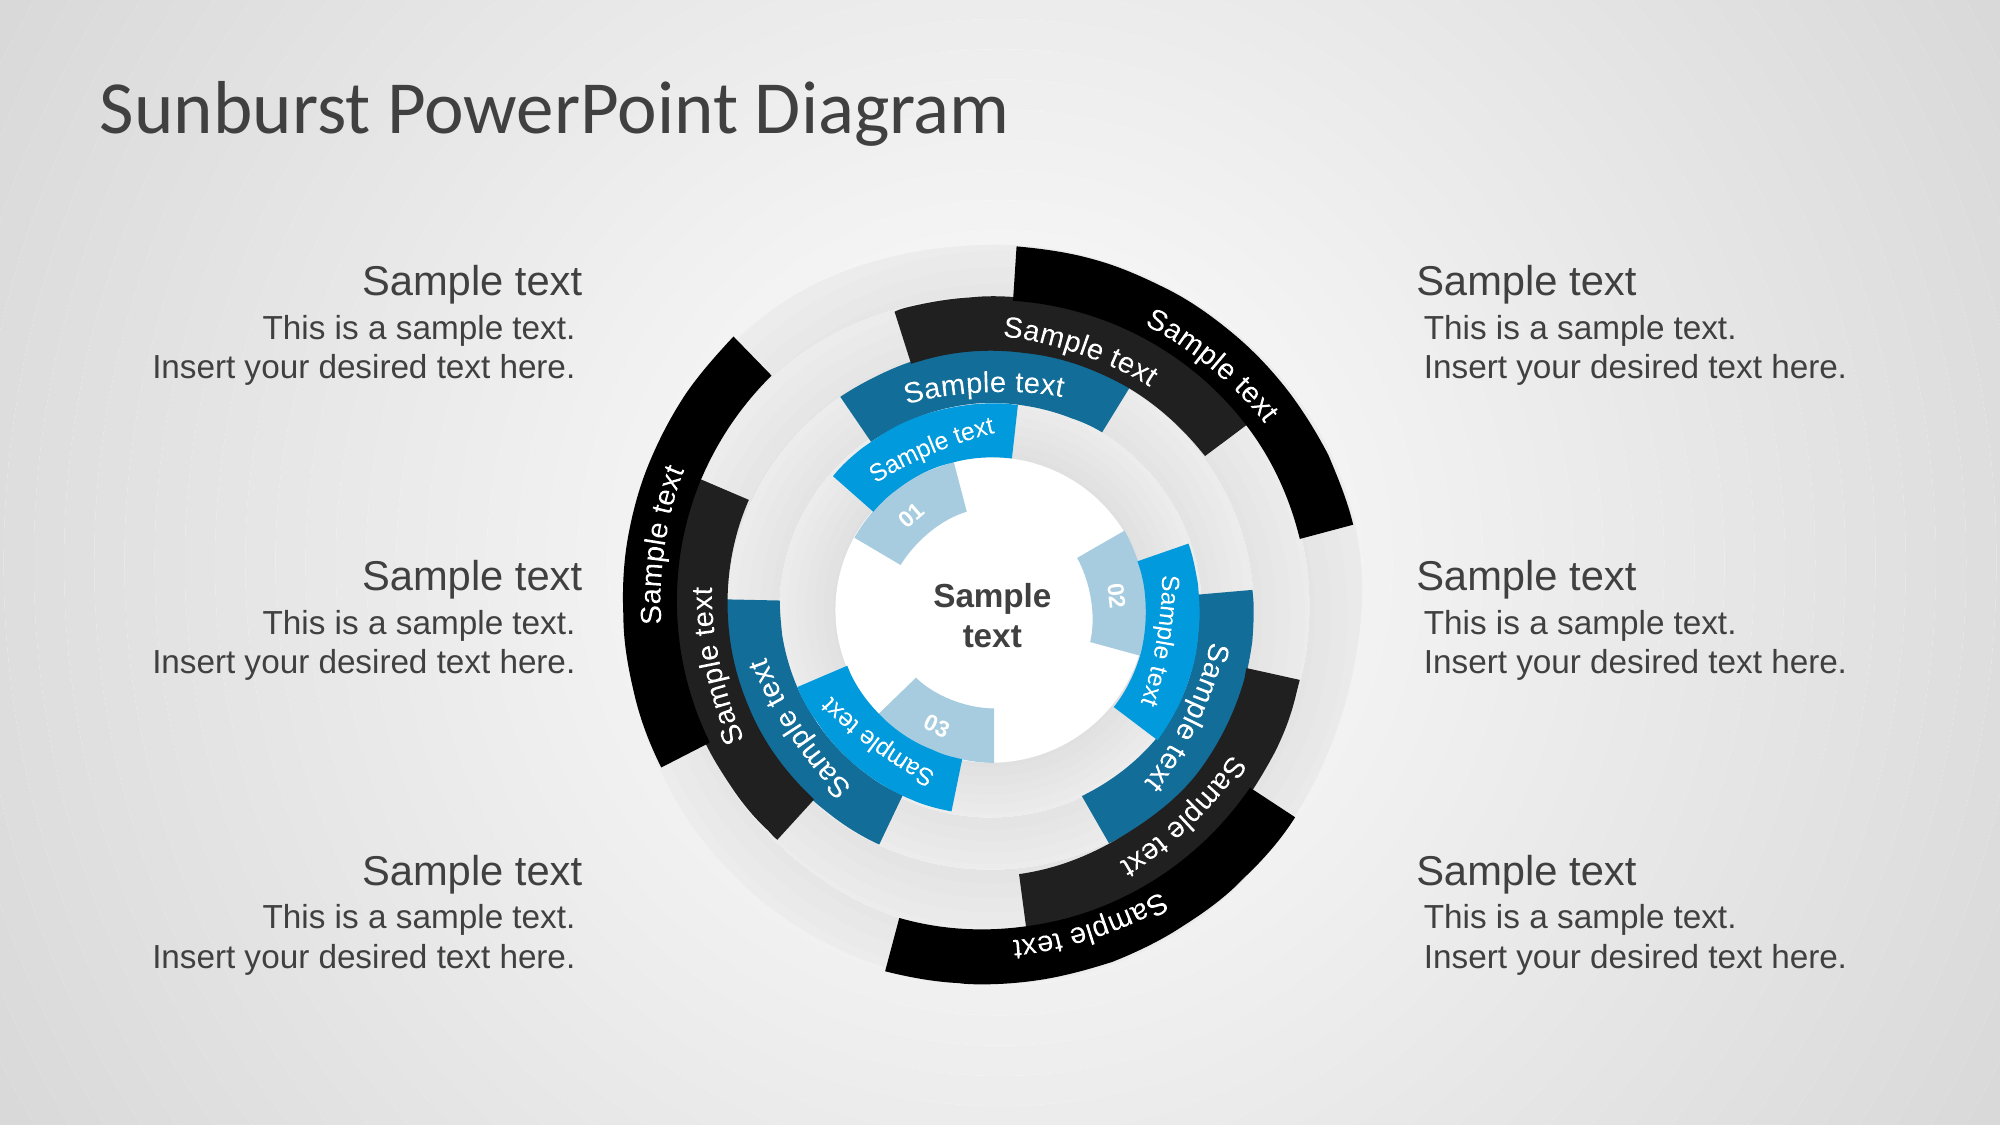

# Sunburst PowerPoint Diagram

Sample text
Sample text
Sample text
Sample text
01
Sample text
Sample text
02
Sample text
Sample text
Sample text
Sample text
Sample text
03
Sample text
Sample text
Sample text
Sample text
This is a sample text.
Insert your desired text here.
This is a sample text.
Insert your desired text here.
Sample text
Sample text
This is a sample text.
Insert your desired text here.
This is a sample text.
Insert your desired text here.
Sample text
Sample text
This is a sample text.
Insert your desired text here.
This is a sample text.
Insert your desired text here.